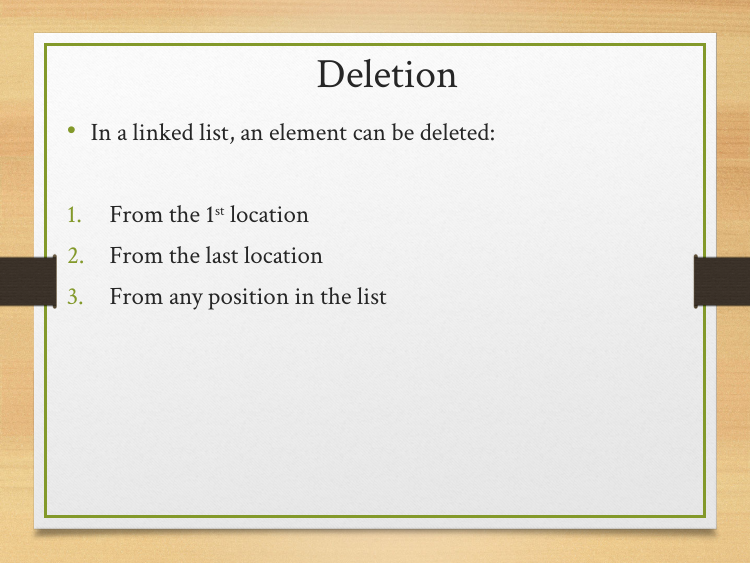

Deletion
In a linked list, an element can be deleted:

From the 1st location
From the last location
From any position in the list